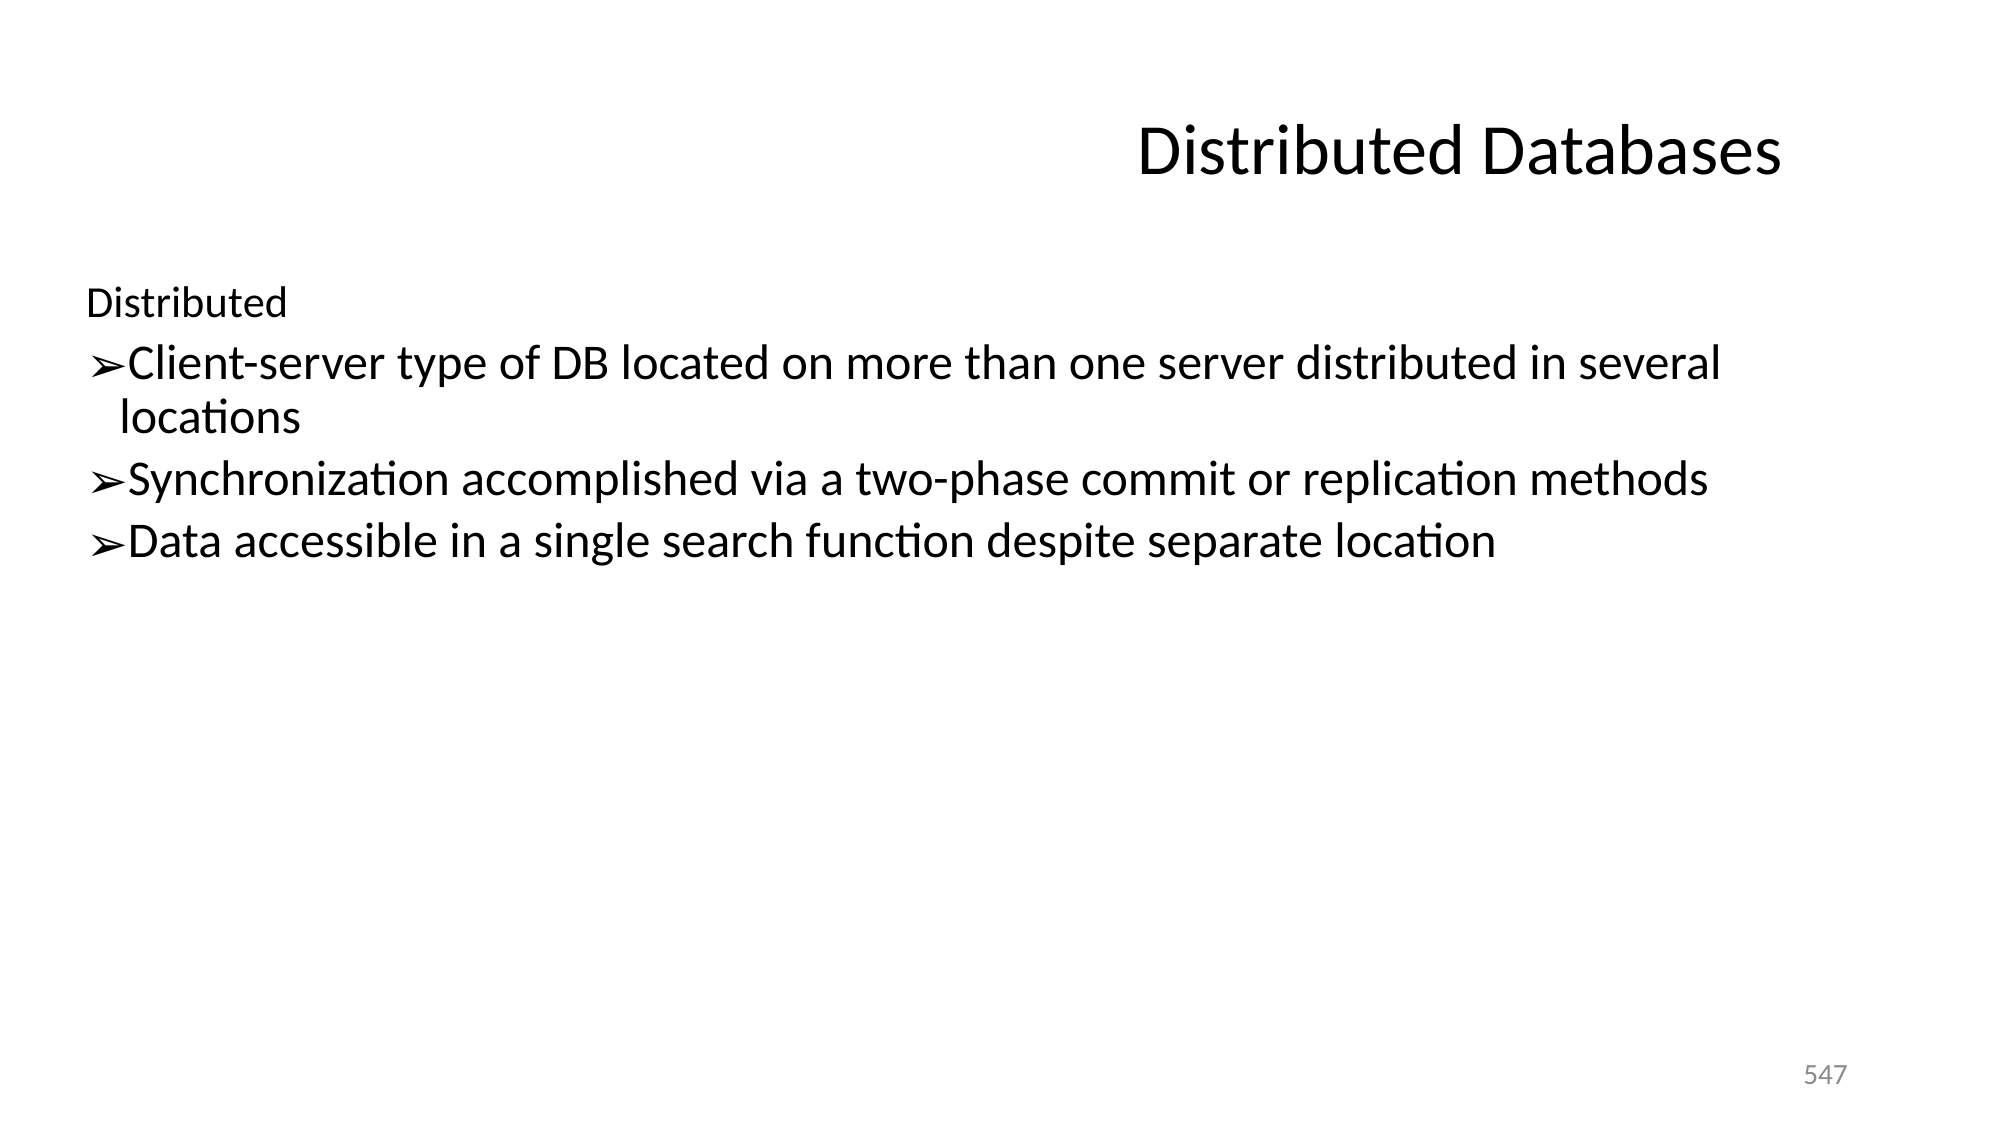

Distributed Databases
Distributed
Client-server type of DB located on more than one server distributed in several locations
Synchronization accomplished via a two-phase commit or replication methods
Data accessible in a single search function despite separate location

547